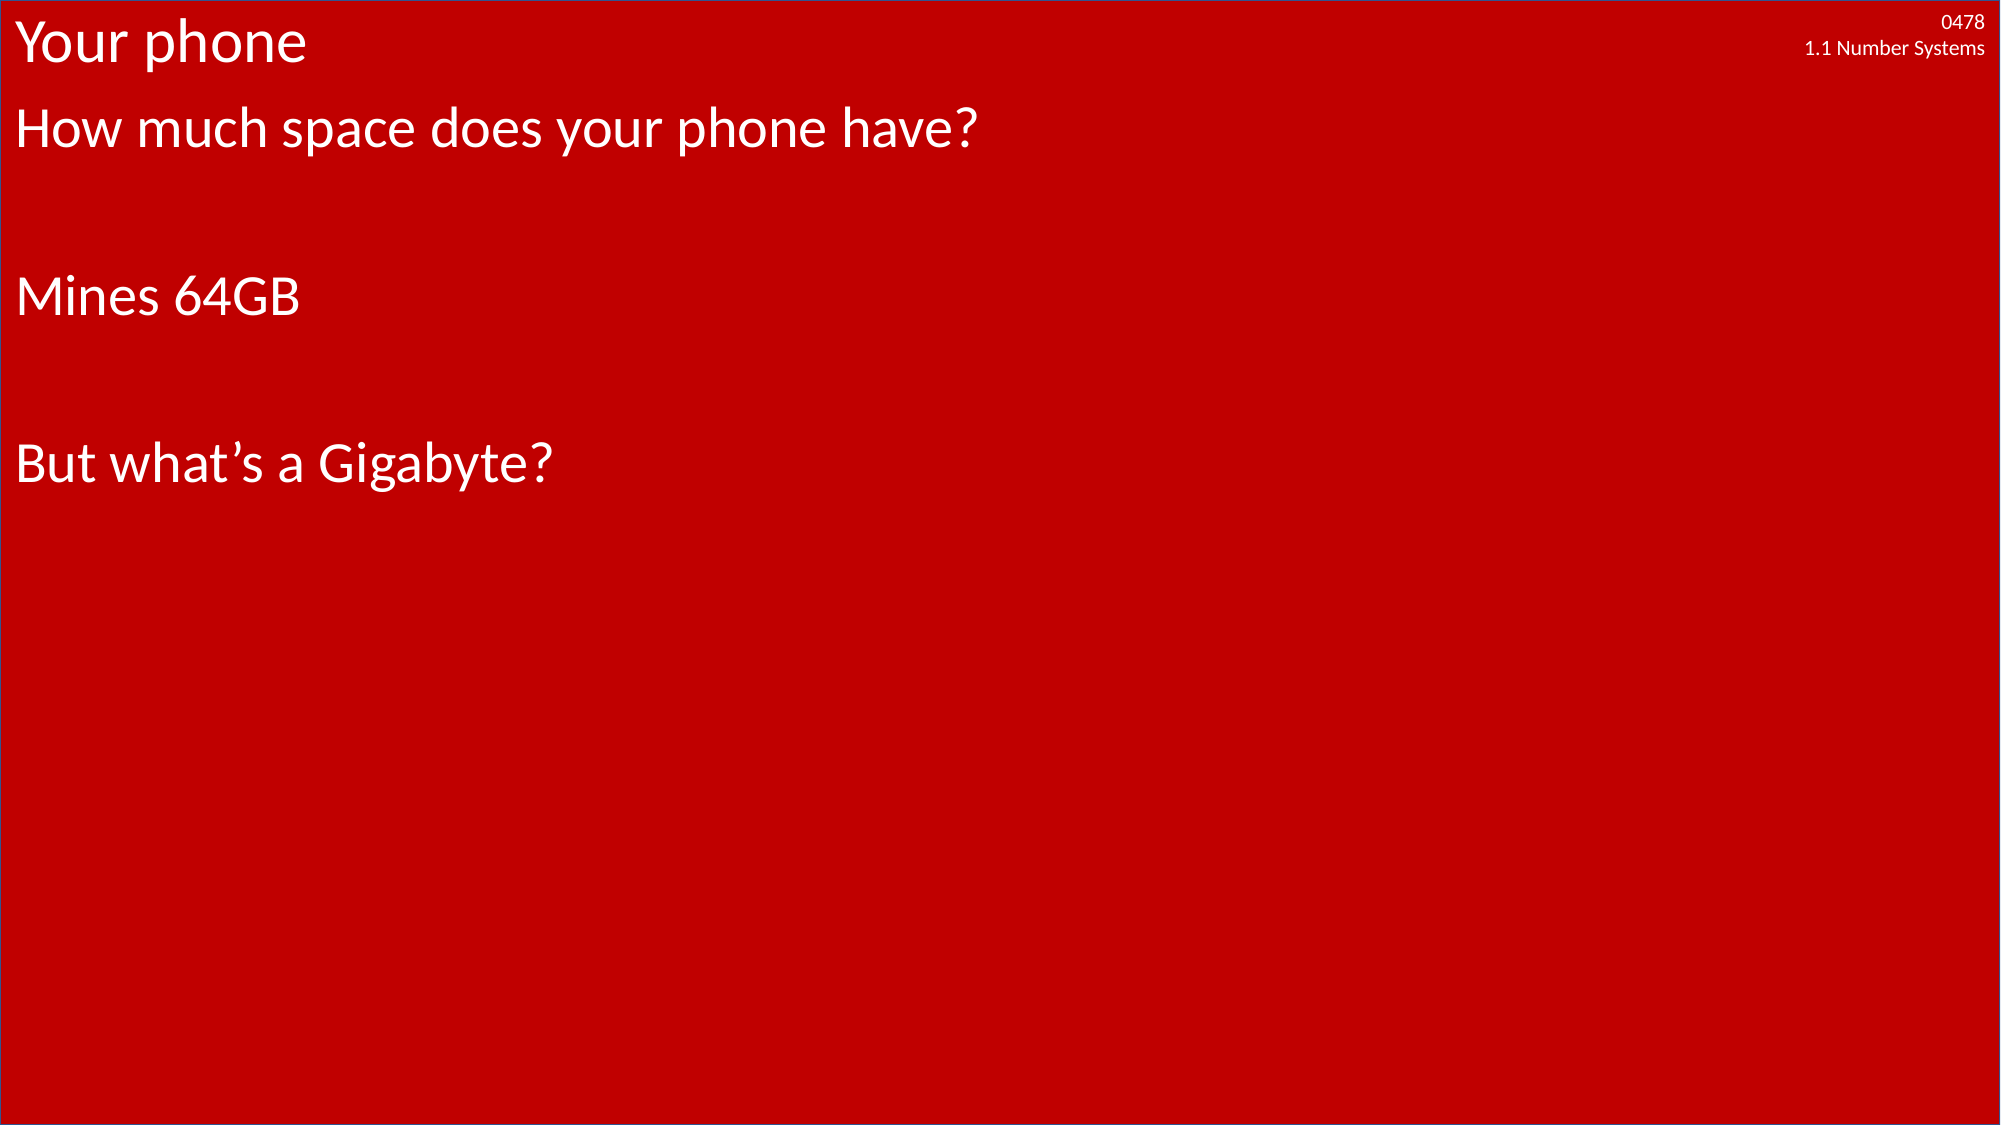

# Your phone
How much space does your phone have?

Mines 64GB

But what’s a Gigabyte?